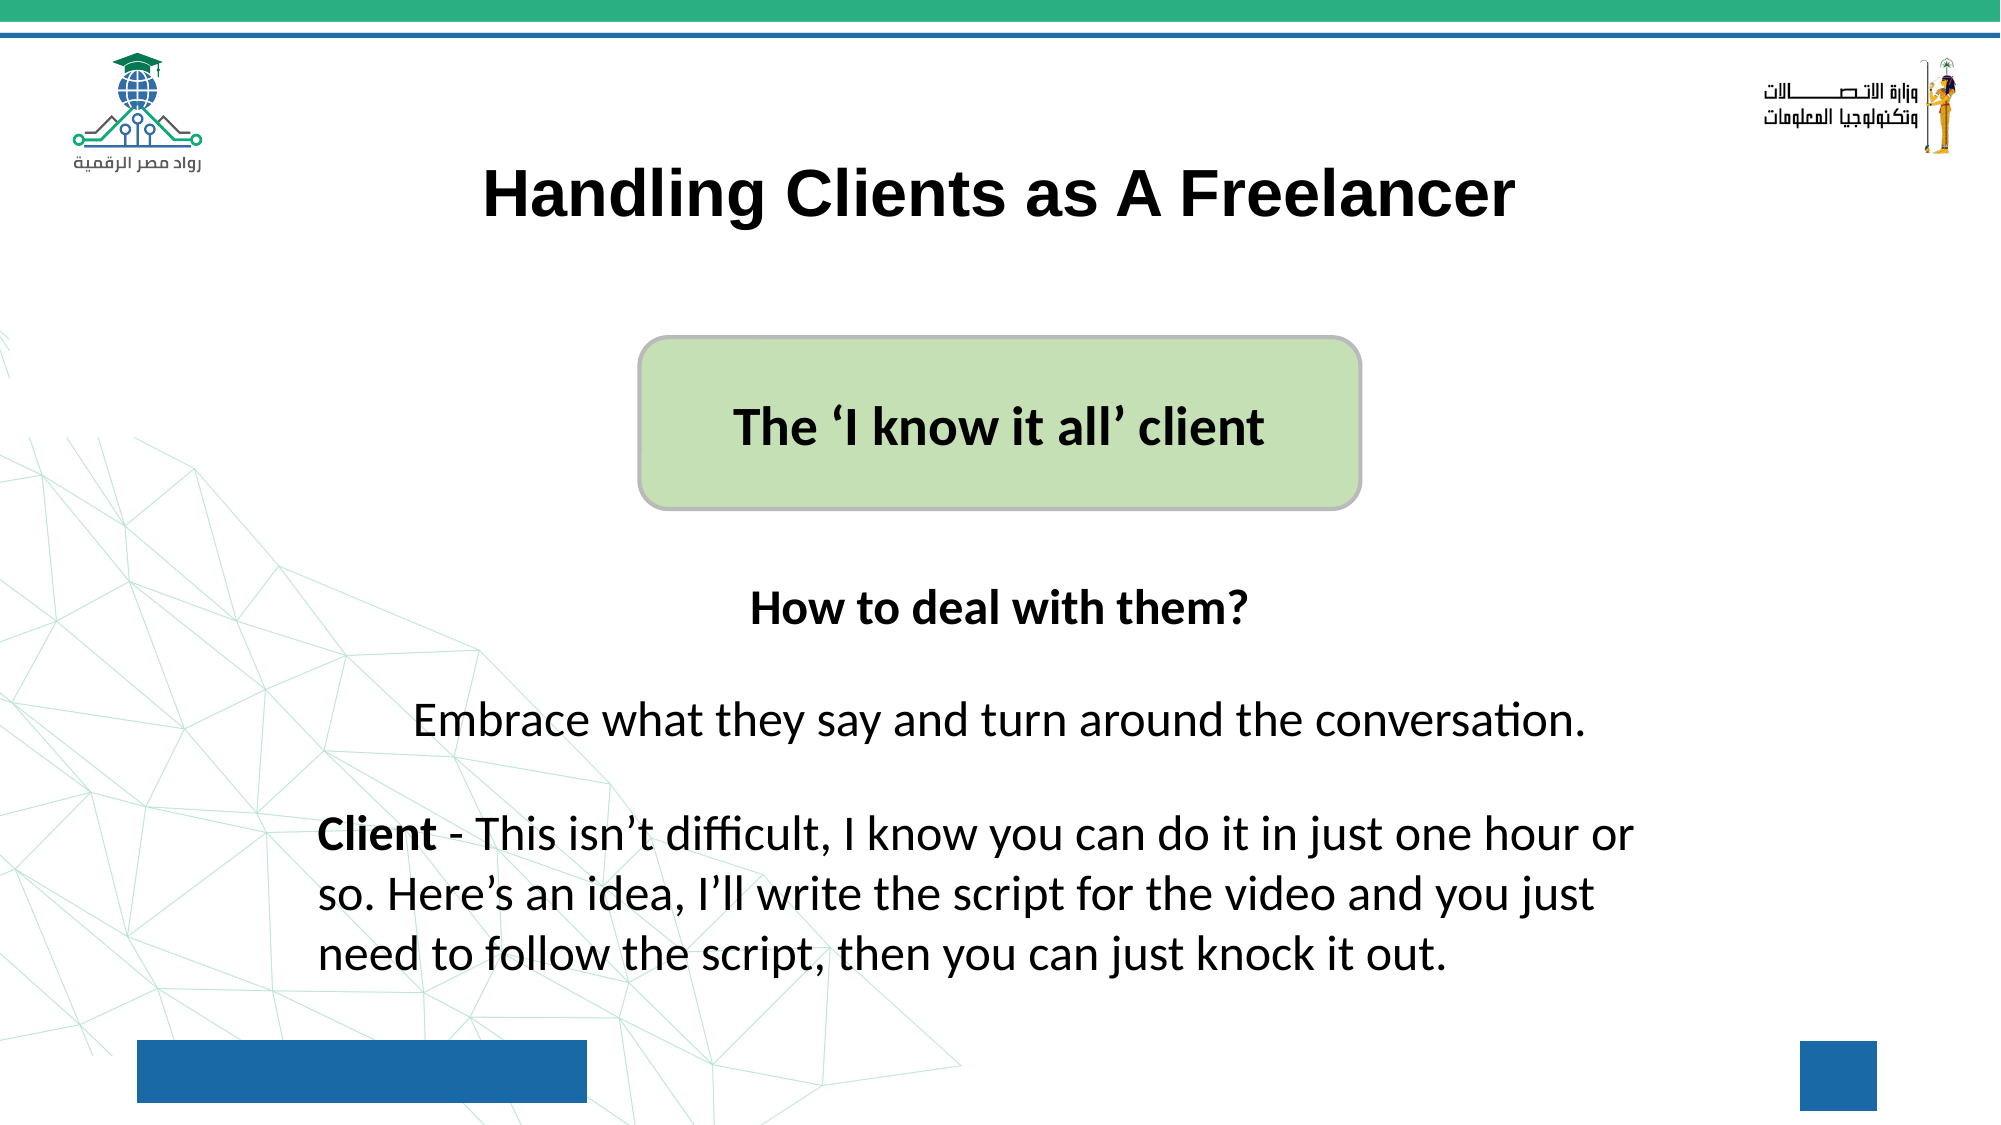

# Handling Clients as A Freelancer
The ‘I know it all’ client
How to deal with them?
Embrace what they say and turn around the conversation.
Client - This isn’t difficult, I know you can do it in just one hour or so. Here’s an idea, I’ll write the script for the video and you just need to follow the script, then you can just knock it out.